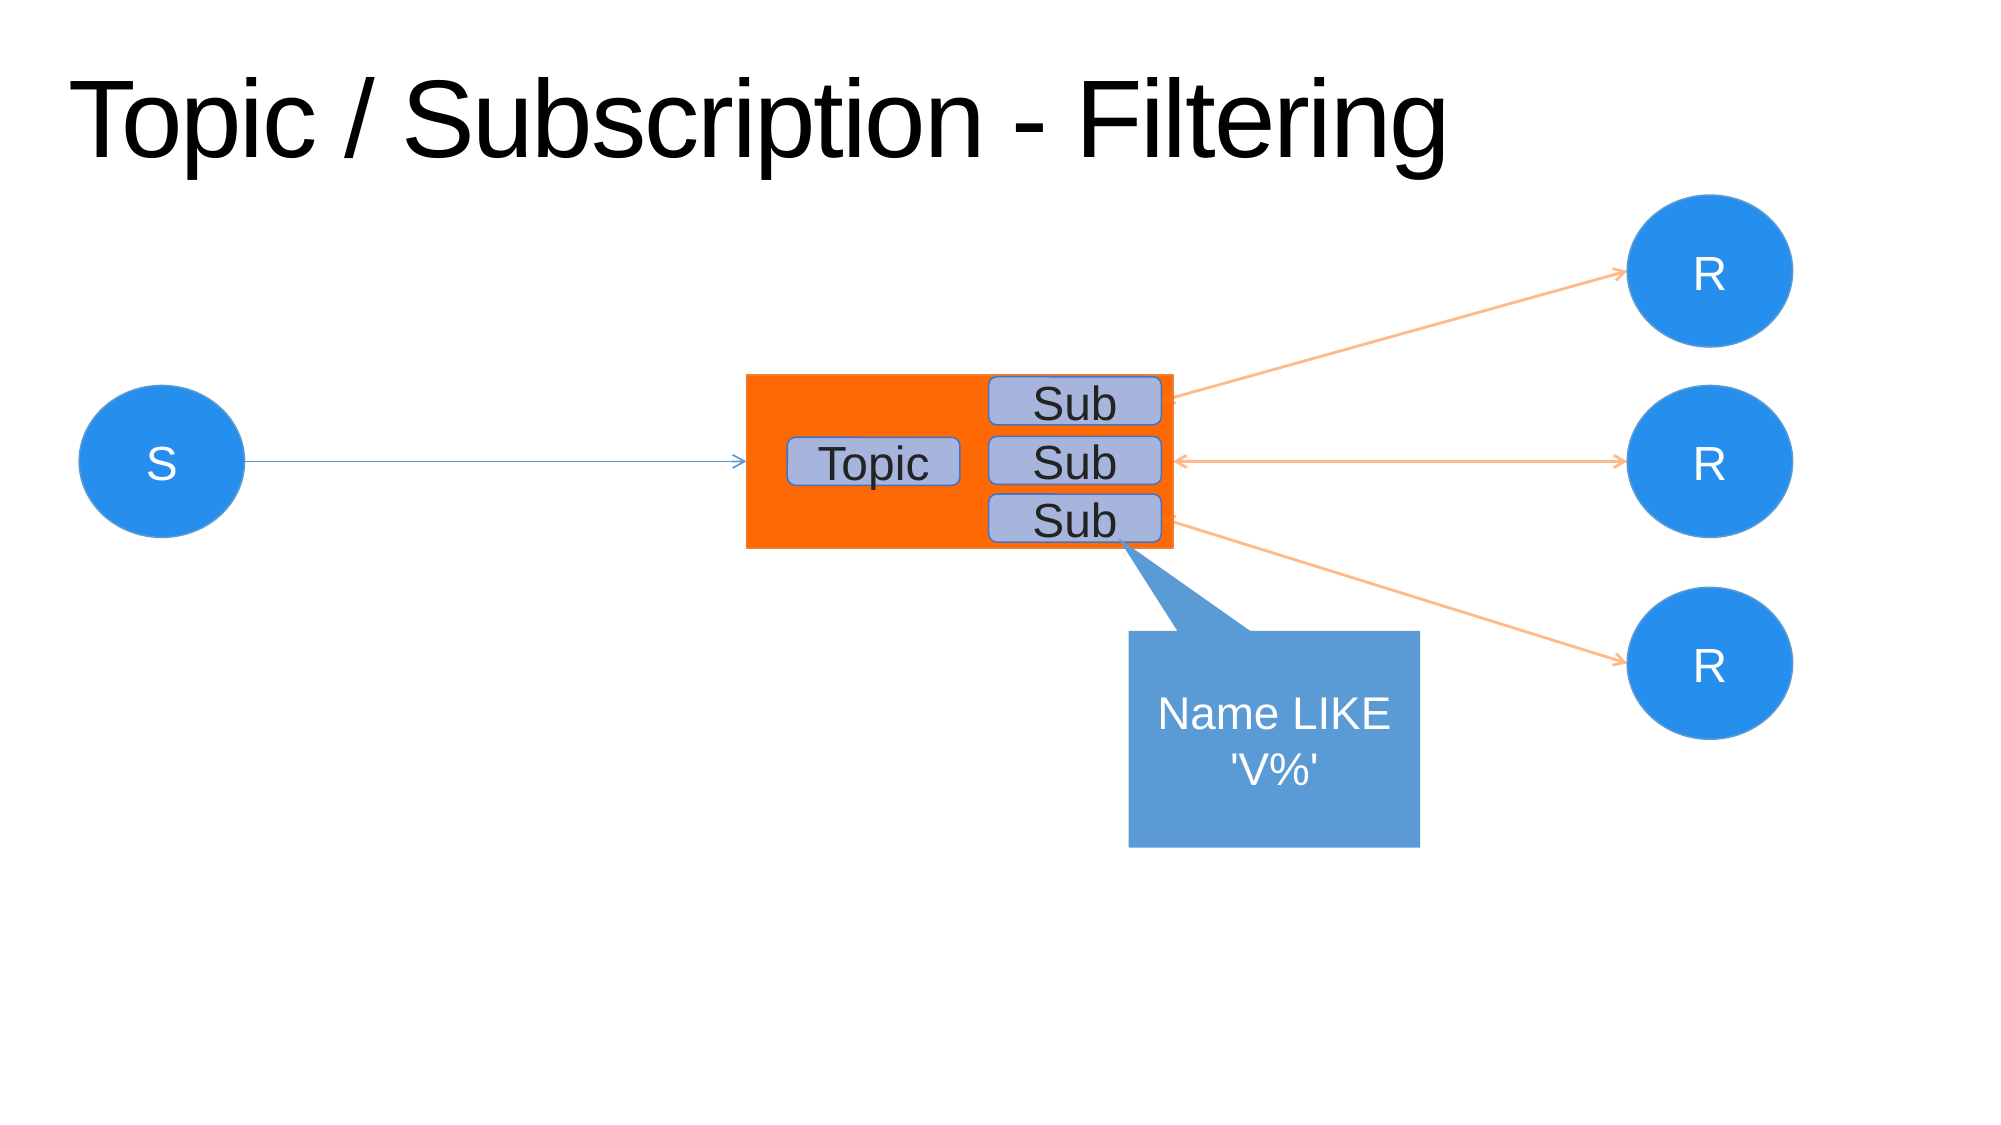

# Topic / Subscription - Filtering
R

Sub
S
R
Sub
Topic
Sub
R
Name LIKE 'V%'